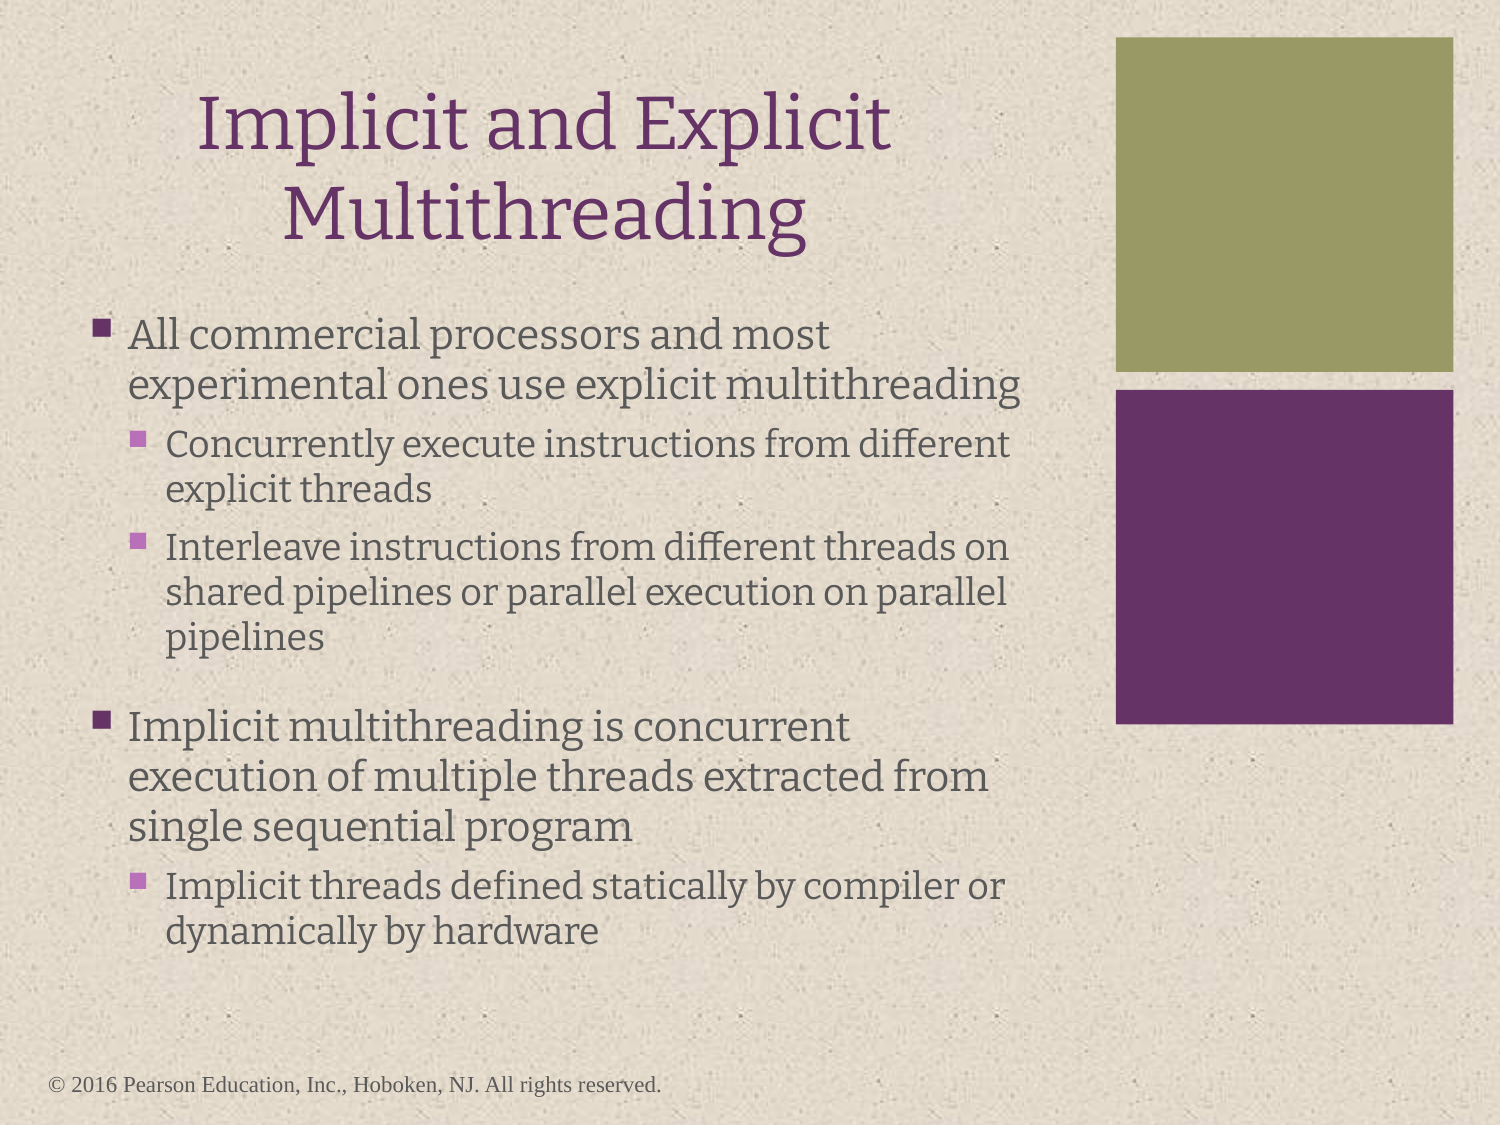

# Implicit and Explicit Multithreading
All commercial processors and most experimental ones use explicit multithreading
Concurrently execute instructions from different explicit threads
Interleave instructions from different threads on shared pipelines or parallel execution on parallel pipelines
Implicit multithreading is concurrent execution of multiple threads extracted from single sequential program
Implicit threads defined statically by compiler or dynamically by hardware

© 2016 Pearson Education, Inc., Hoboken, NJ. All rights reserved.